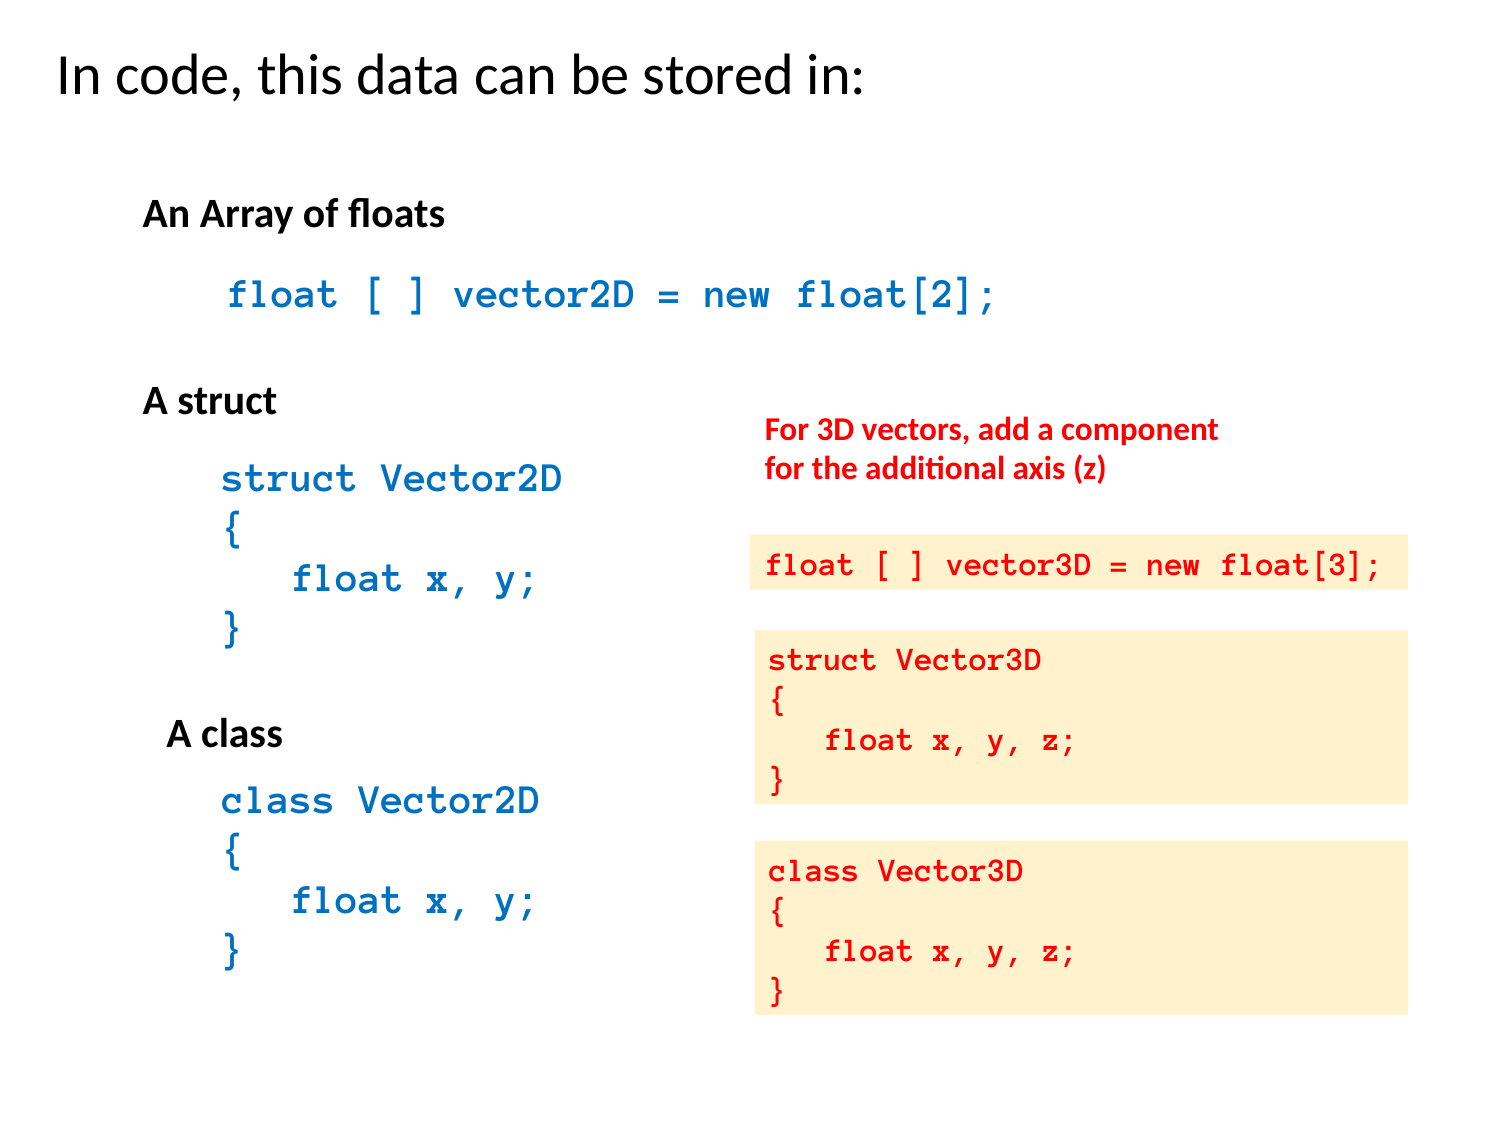

In code, this data can be stored in:
An Array of floats
float [ ] vector2D = new float[2];
A struct
For 3D vectors, add a component for the additional axis (z)
struct Vector2D
{
   float x, y;
}
float [ ] vector3D = new float[3];
struct Vector3D
{
   float x, y, z;
}
A class
class Vector2D
{
   float x, y;
}
class Vector3D
{
   float x, y, z;
}